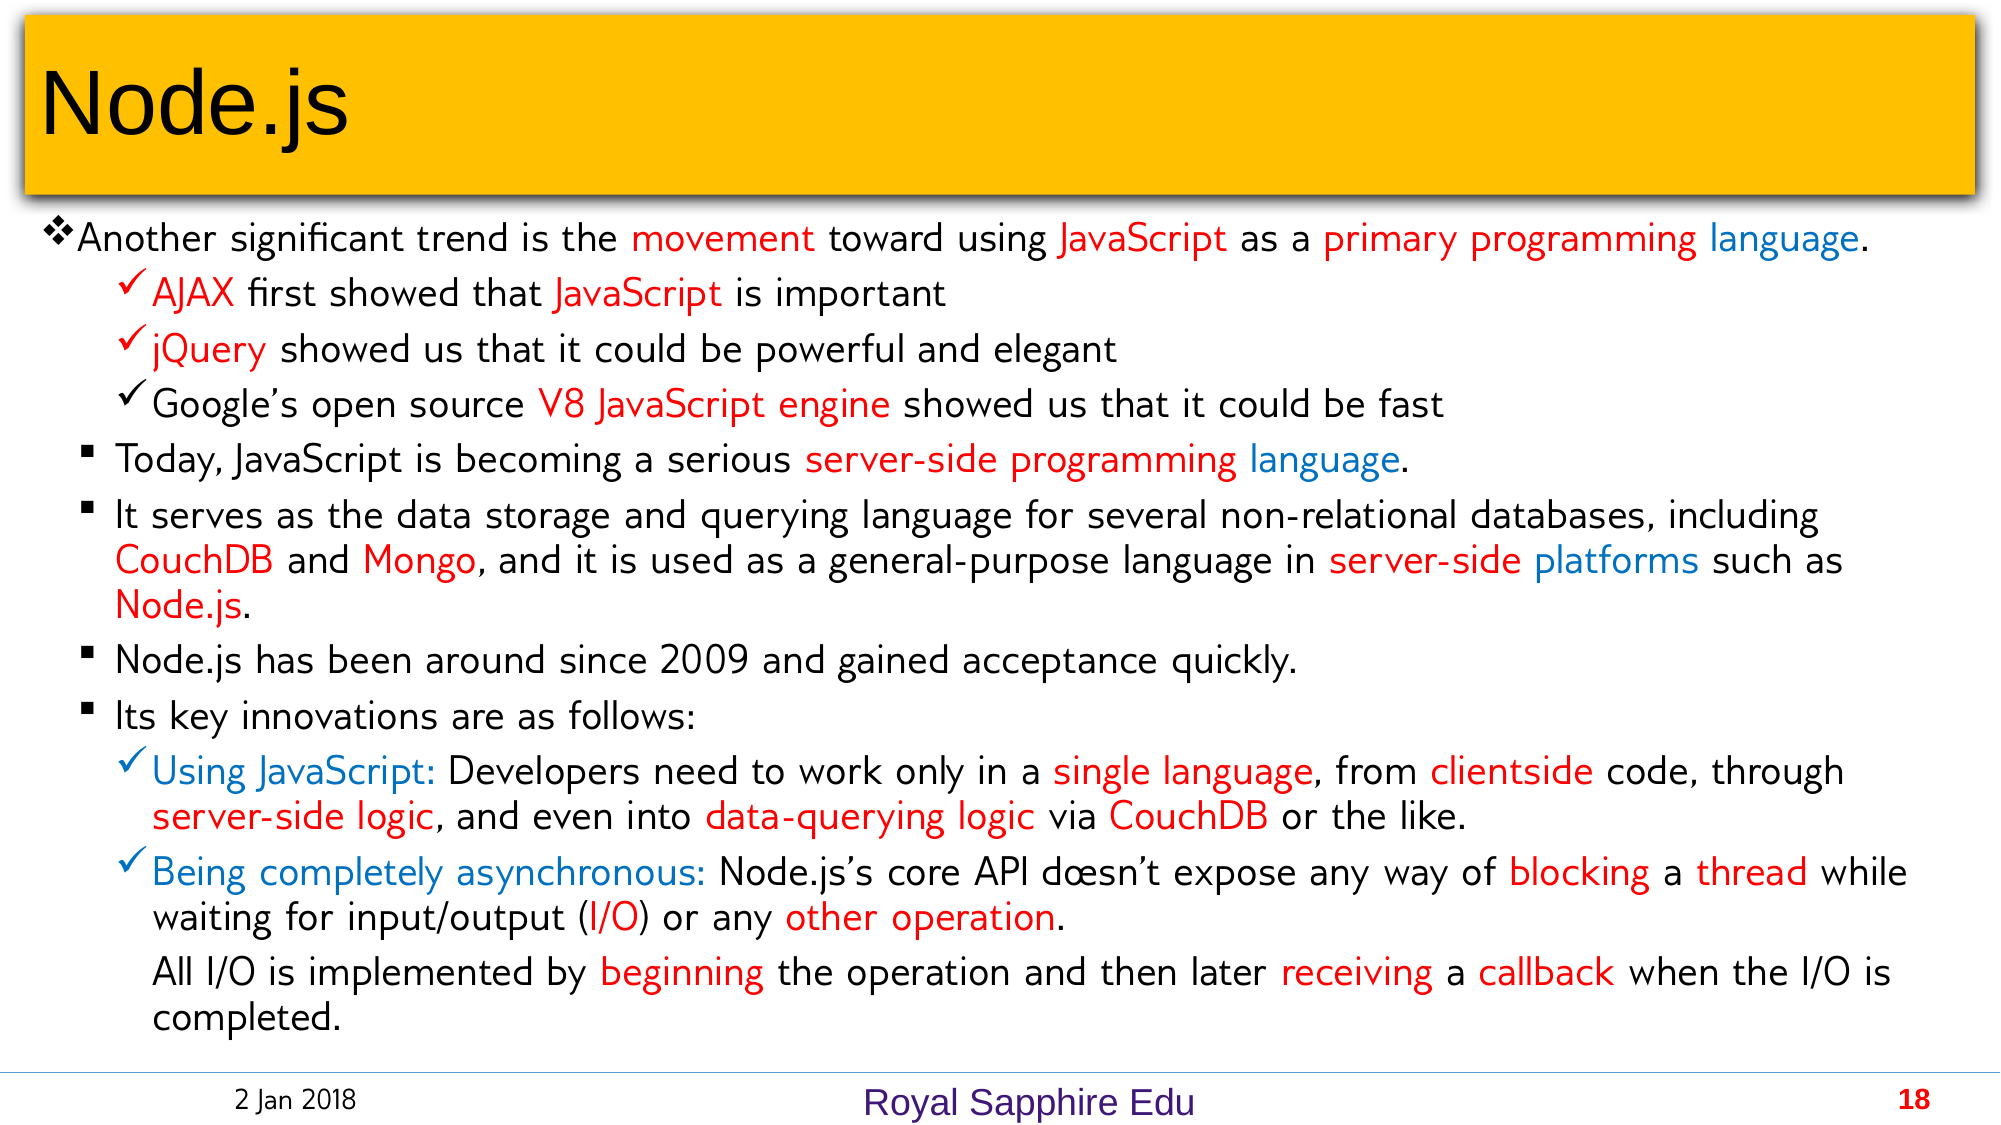

# Node.js
Another significant trend is the movement toward using JavaScript as a primary programming language.
AJAX first showed that JavaScript is important
jQuery showed us that it could be powerful and elegant
Google’s open source V8 JavaScript engine showed us that it could be fast
Today, JavaScript is becoming a serious server-side programming language.
It serves as the data storage and querying language for several non-relational databases, including CouchDB and Mongo, and it is used as a general-purpose language in server-side platforms such as Node.js.
Node.js has been around since 2009 and gained acceptance quickly.
Its key innovations are as follows:
Using JavaScript: Developers need to work only in a single language, from clientside code, through server-side logic, and even into data-querying logic via CouchDB or the like.
Being completely asynchronous: Node.js’s core API doesn’t expose any way of blocking a thread while waiting for input/output (I/O) or any other operation.
All I/O is implemented by beginning the operation and then later receiving a callback when the I/O is completed.
2 Jan 2018
18